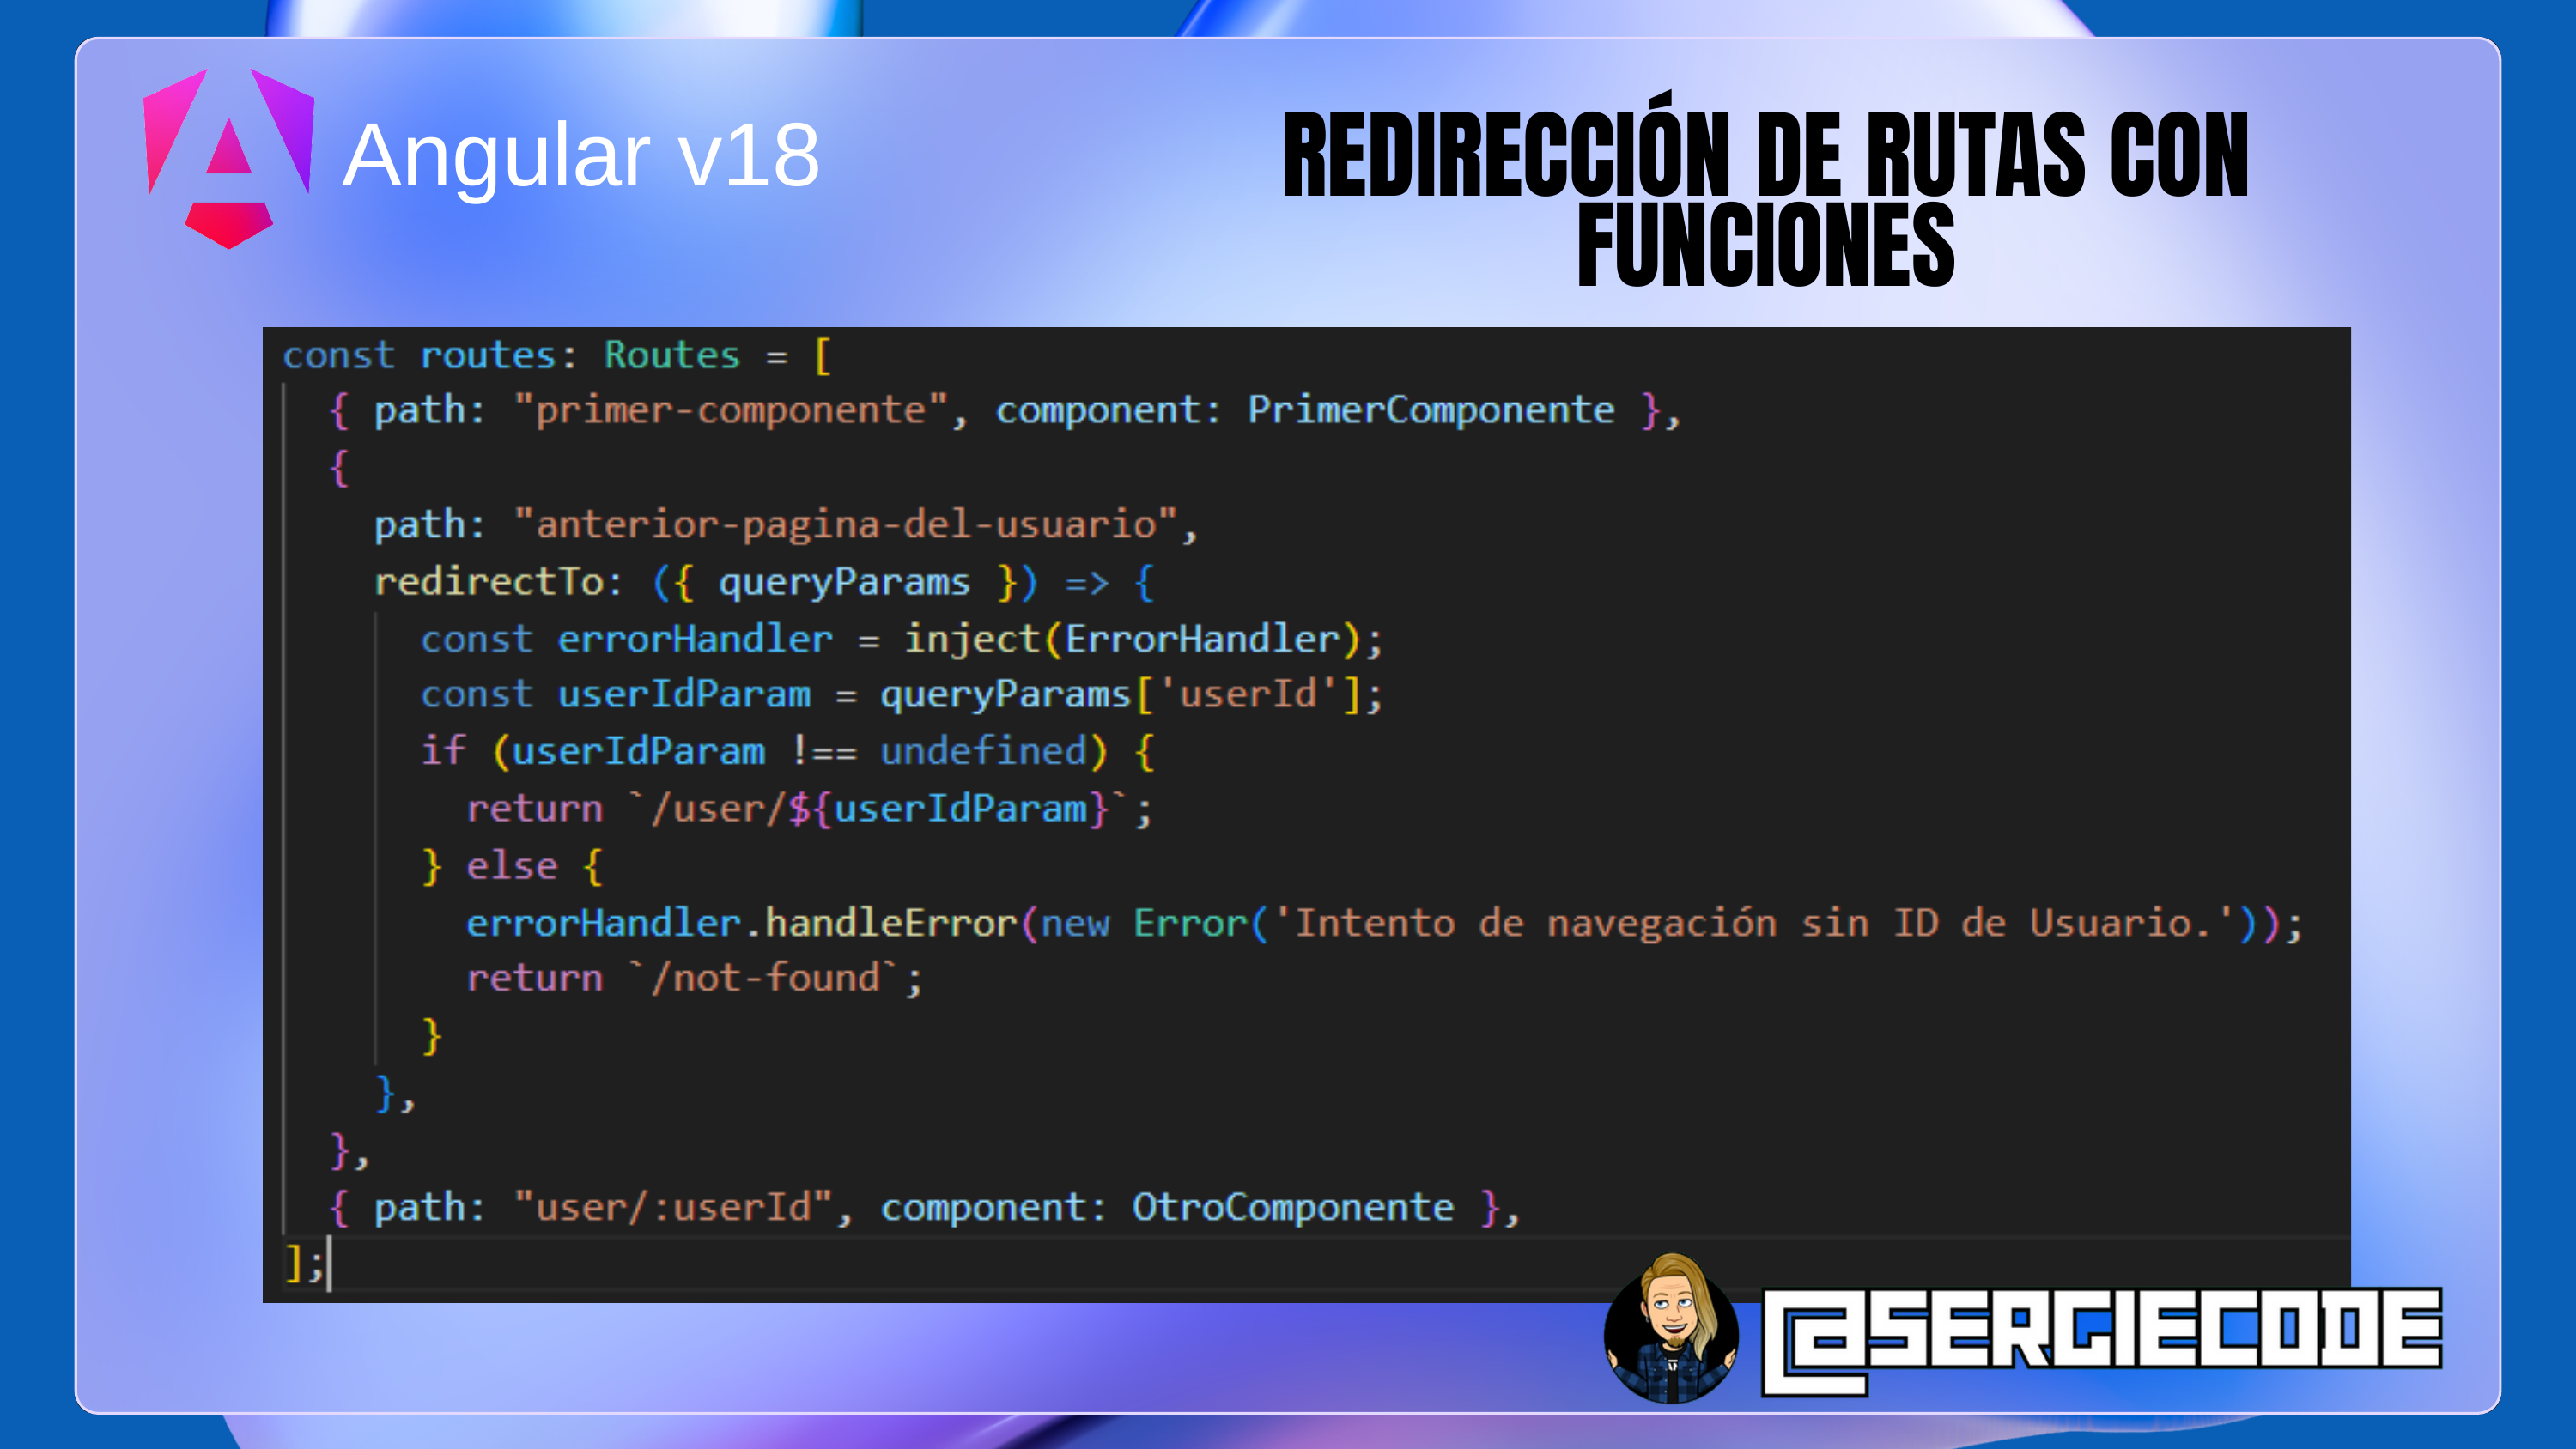

REDIRECCIÓN DE RUTAS CON FUNCIONES
Angular v18